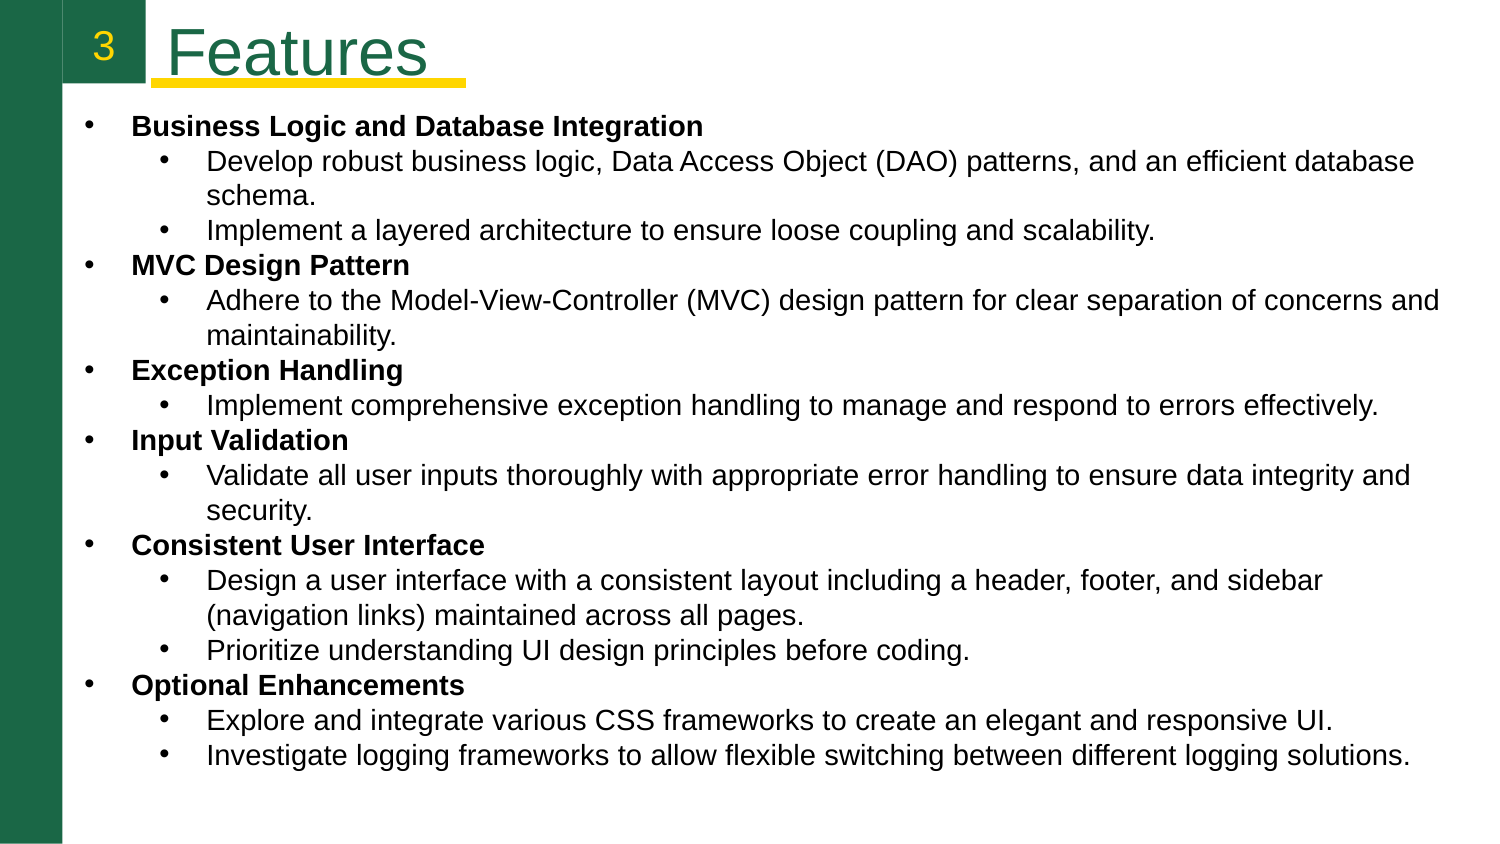

3
Features
Business Logic and Database Integration
Develop robust business logic, Data Access Object (DAO) patterns, and an efficient database schema.
Implement a layered architecture to ensure loose coupling and scalability.
MVC Design Pattern
Adhere to the Model-View-Controller (MVC) design pattern for clear separation of concerns and maintainability.
Exception Handling
Implement comprehensive exception handling to manage and respond to errors effectively.
Input Validation
Validate all user inputs thoroughly with appropriate error handling to ensure data integrity and security.
Consistent User Interface
Design a user interface with a consistent layout including a header, footer, and sidebar (navigation links) maintained across all pages.
Prioritize understanding UI design principles before coding.
Optional Enhancements
Explore and integrate various CSS frameworks to create an elegant and responsive UI.
Investigate logging frameworks to allow flexible switching between different logging solutions.
Photo by Pexels